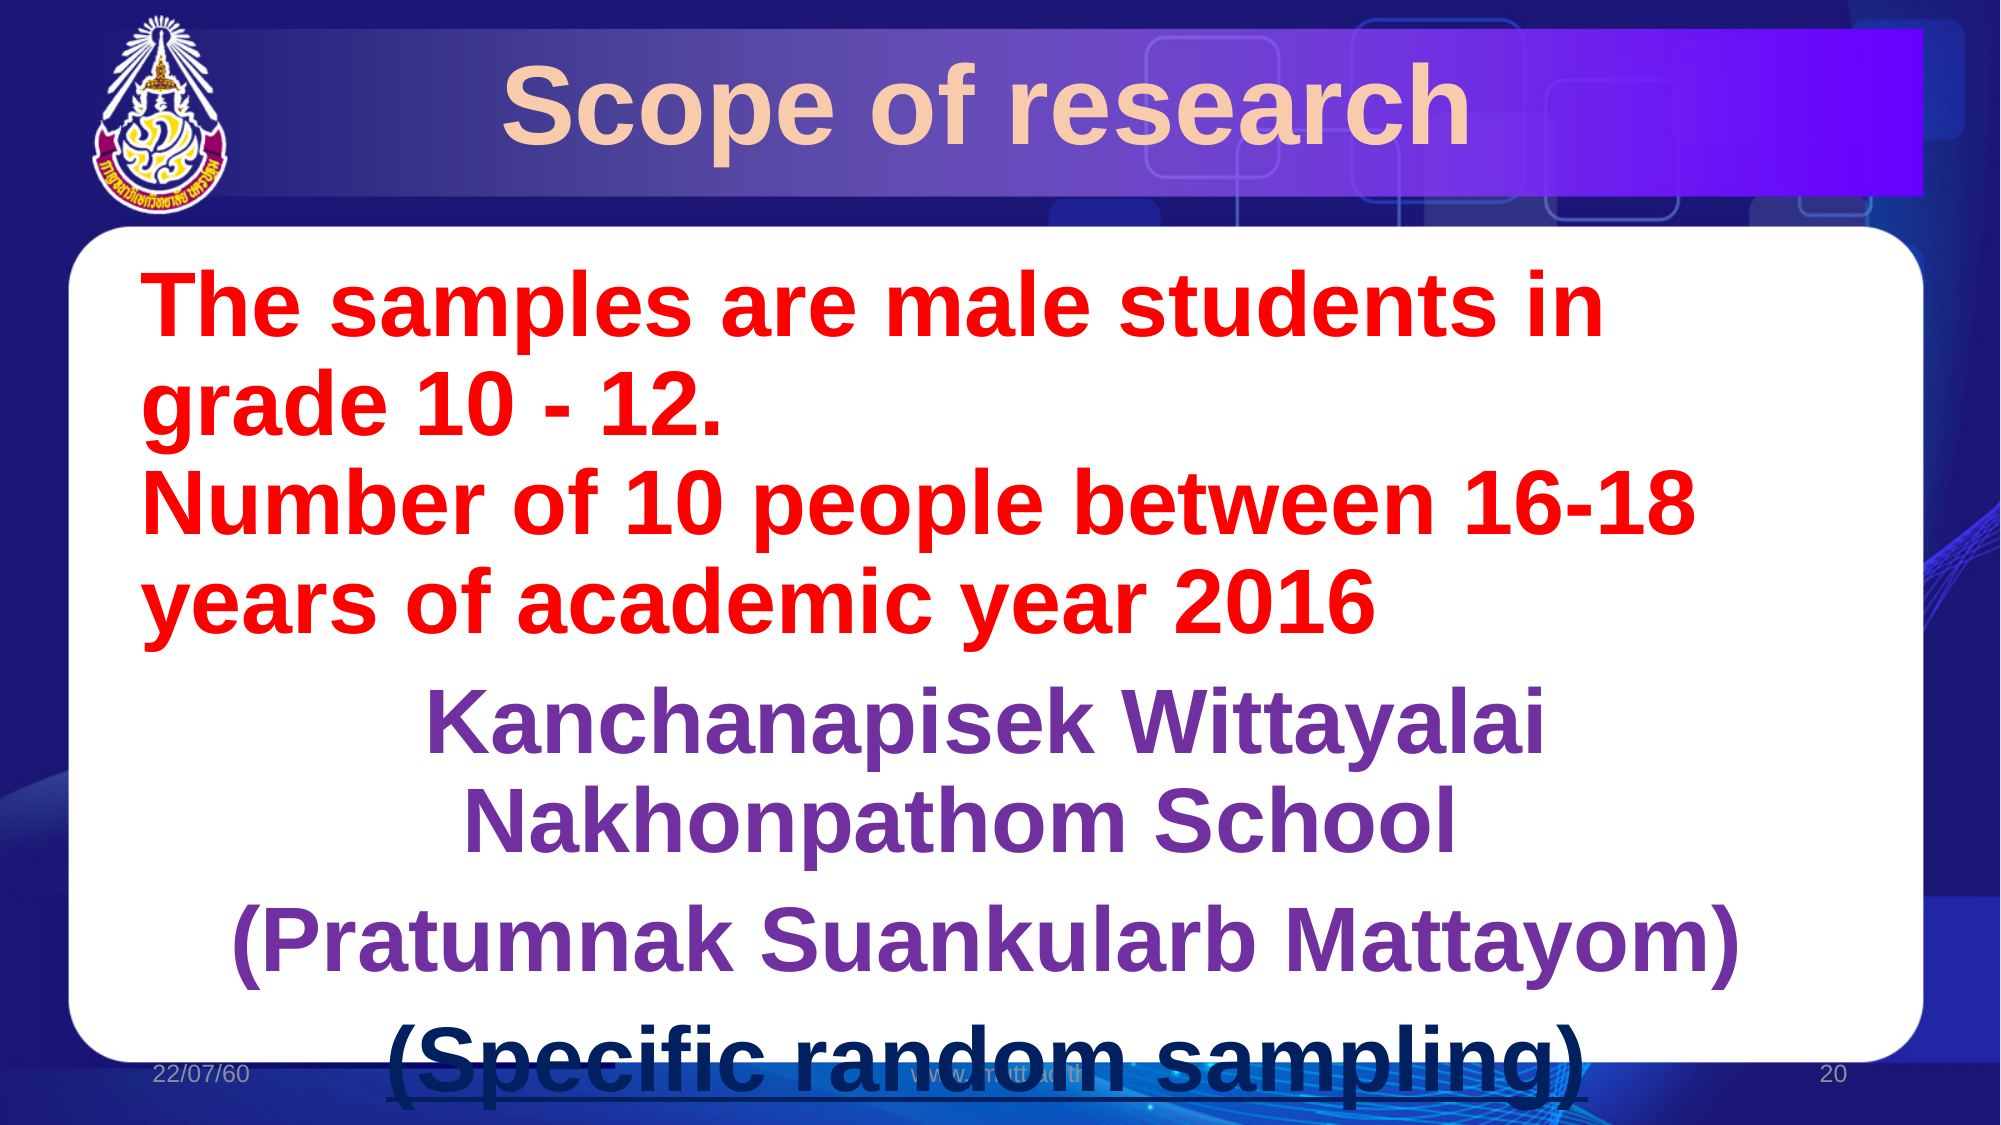

# Scope of research
The samples are male students in grade 10 - 12.
Number of 10 people between 16-18 years of academic year 2016
Kanchanapisek Wittayalai Nakhonpathom School
(Pratumnak Suankularb Mattayom)
(Specific random sampling)

22/07/60
www.rmutt.ac.th
20